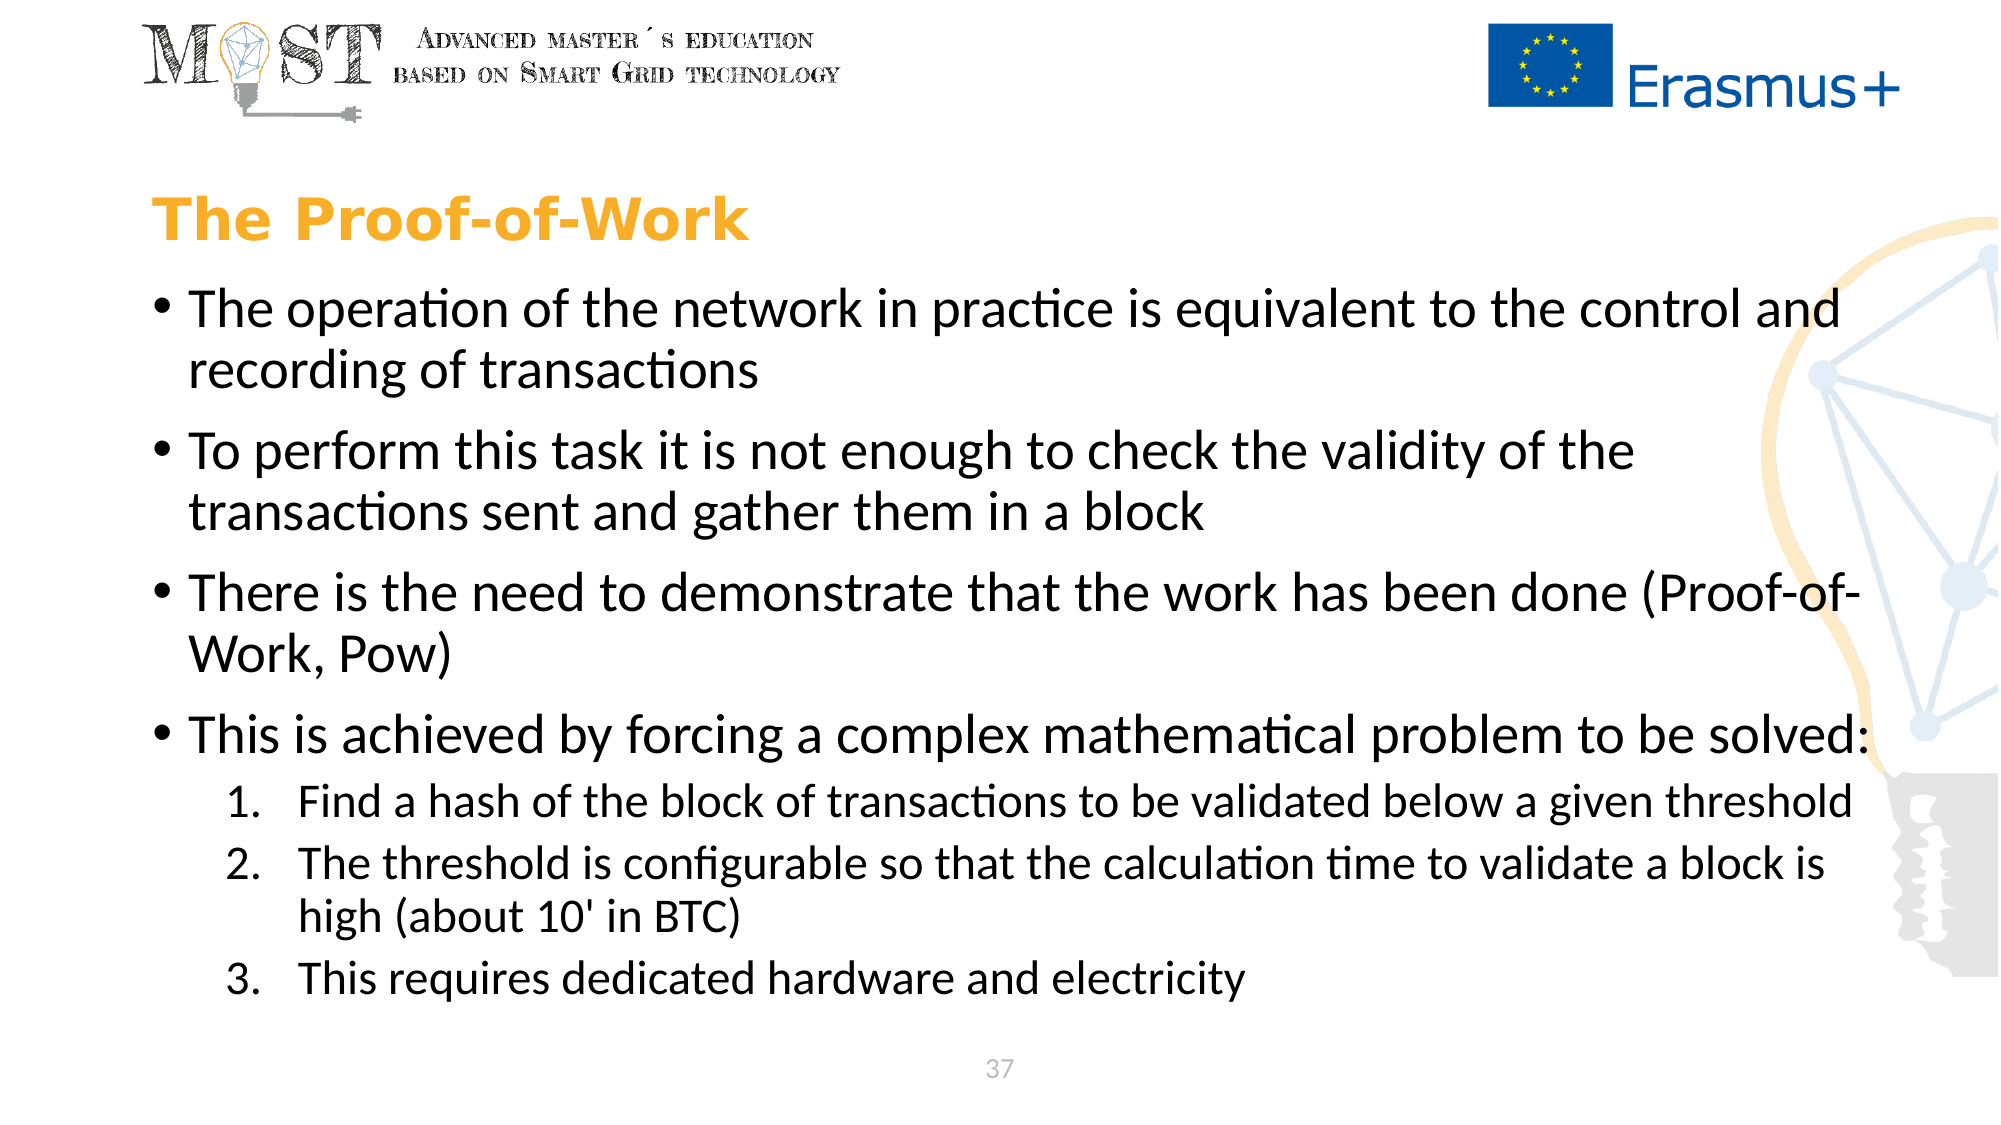

# The Proof-of-Work
The operation of the network in practice is equivalent to the control and recording of transactions
To perform this task it is not enough to check the validity of the transactions sent and gather them in a block
There is the need to demonstrate that the work has been done (Proof-of-Work, Pow)
This is achieved by forcing a complex mathematical problem to be solved:
Find a hash of the block of transactions to be validated below a given threshold
The threshold is configurable so that the calculation time to validate a block is high (about 10' in BTC)
This requires dedicated hardware and electricity
37